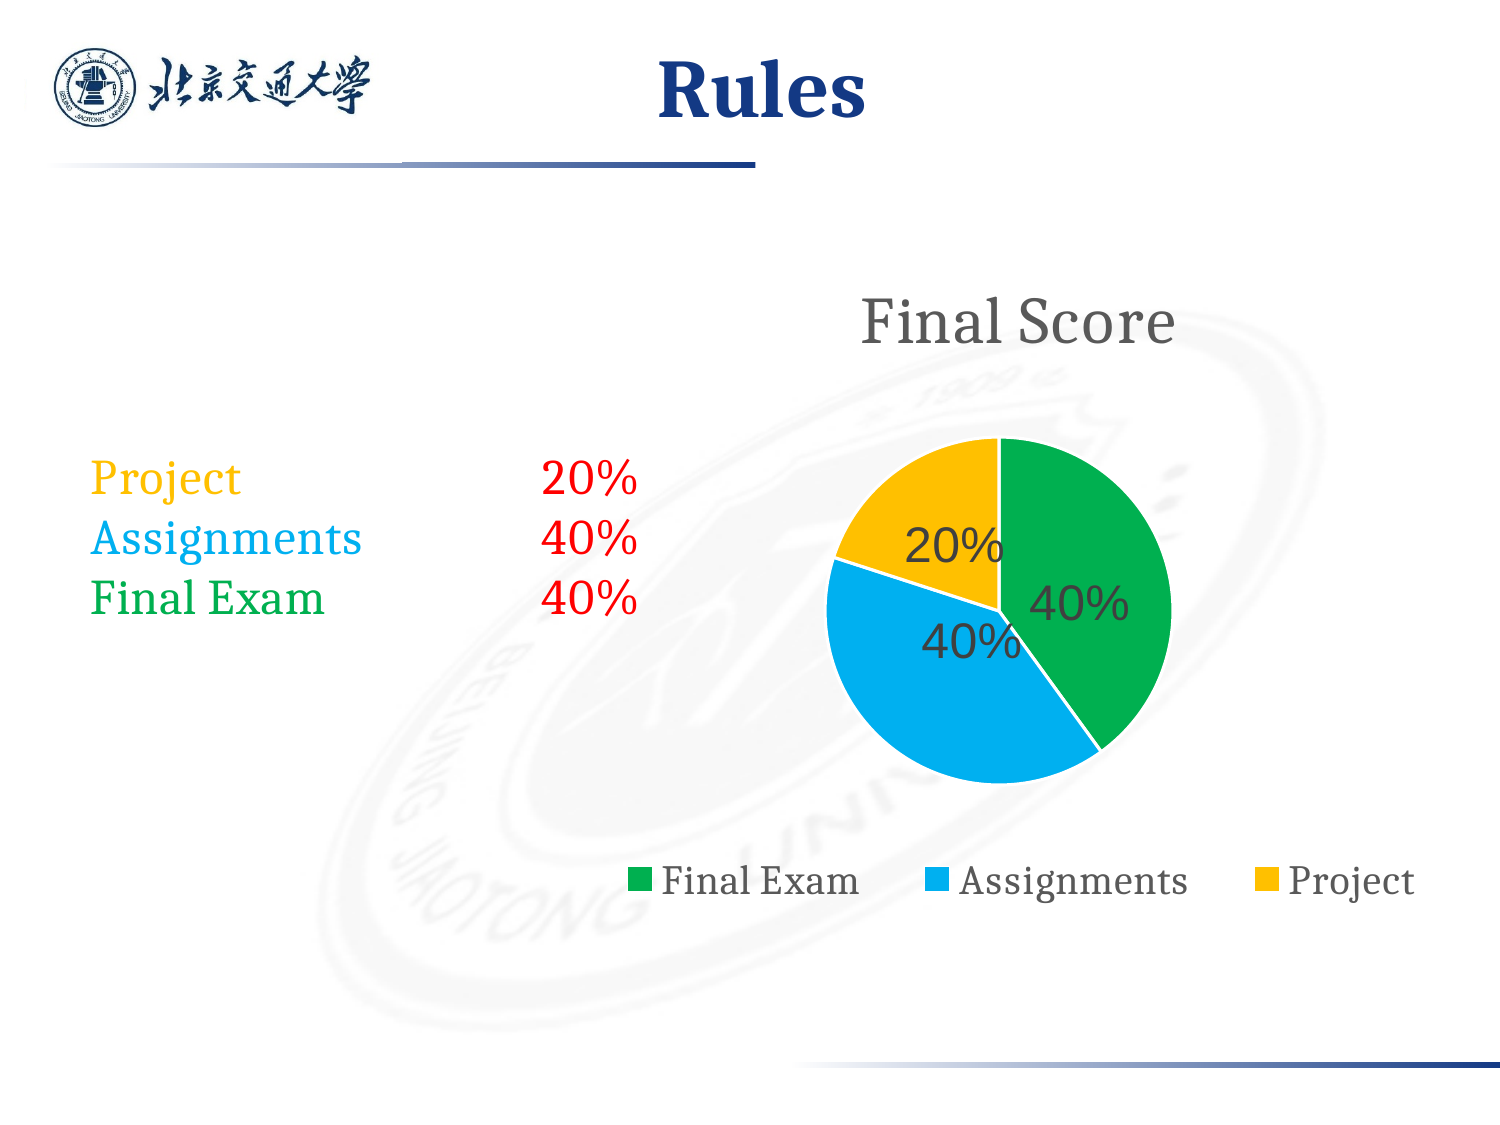

# Rules

### Chart:

| Category | Final Score |
|---|---|
| Final Exam | 4.0 |
| Assignments | 4.0 |
| Project | 2.0 |
Project         		20%
Assignments       	40%
Final Exam 		40%